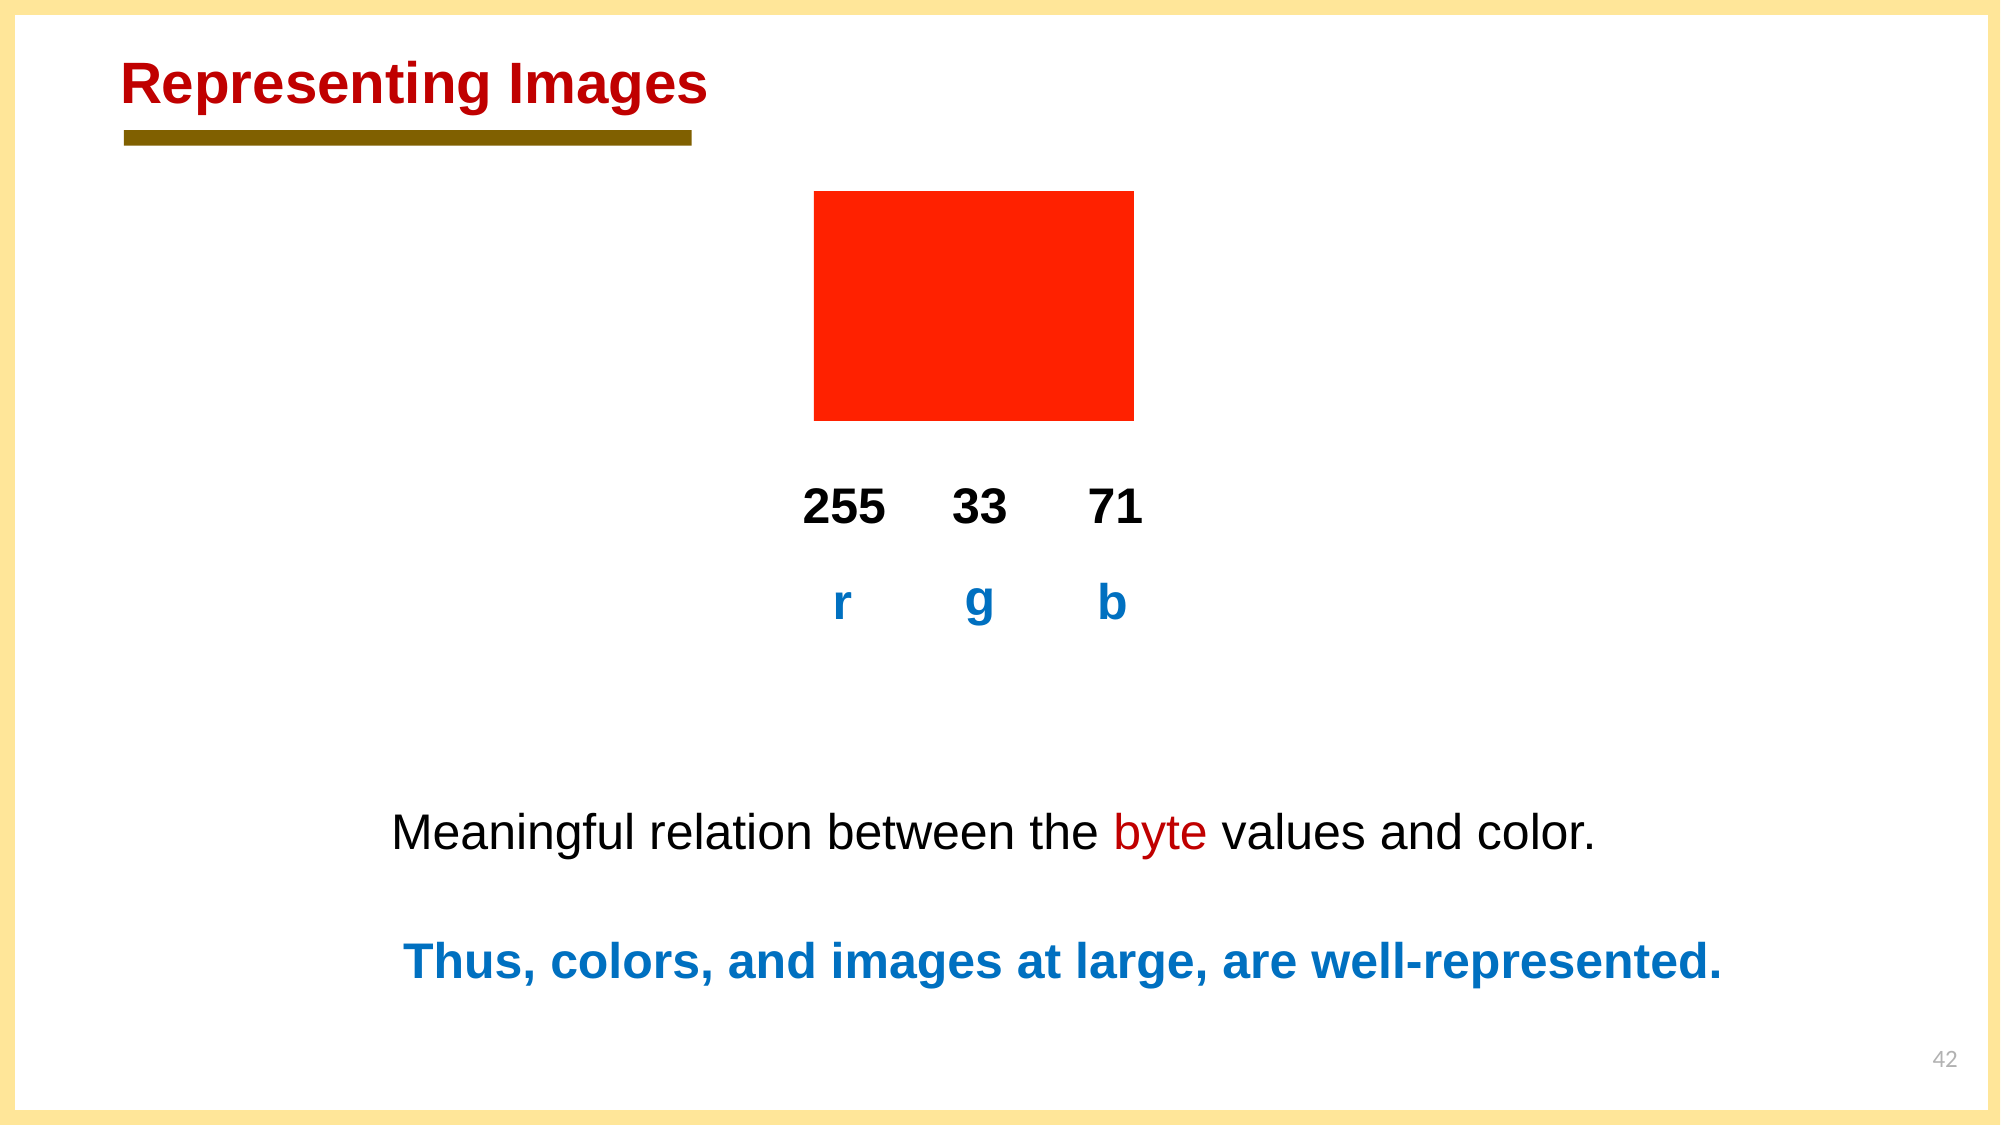

# Representing Images

33
71
255
g
r
b
Meaningful relation between the byte values and color.
Thus, colors, and images at large, are well-represented.
42